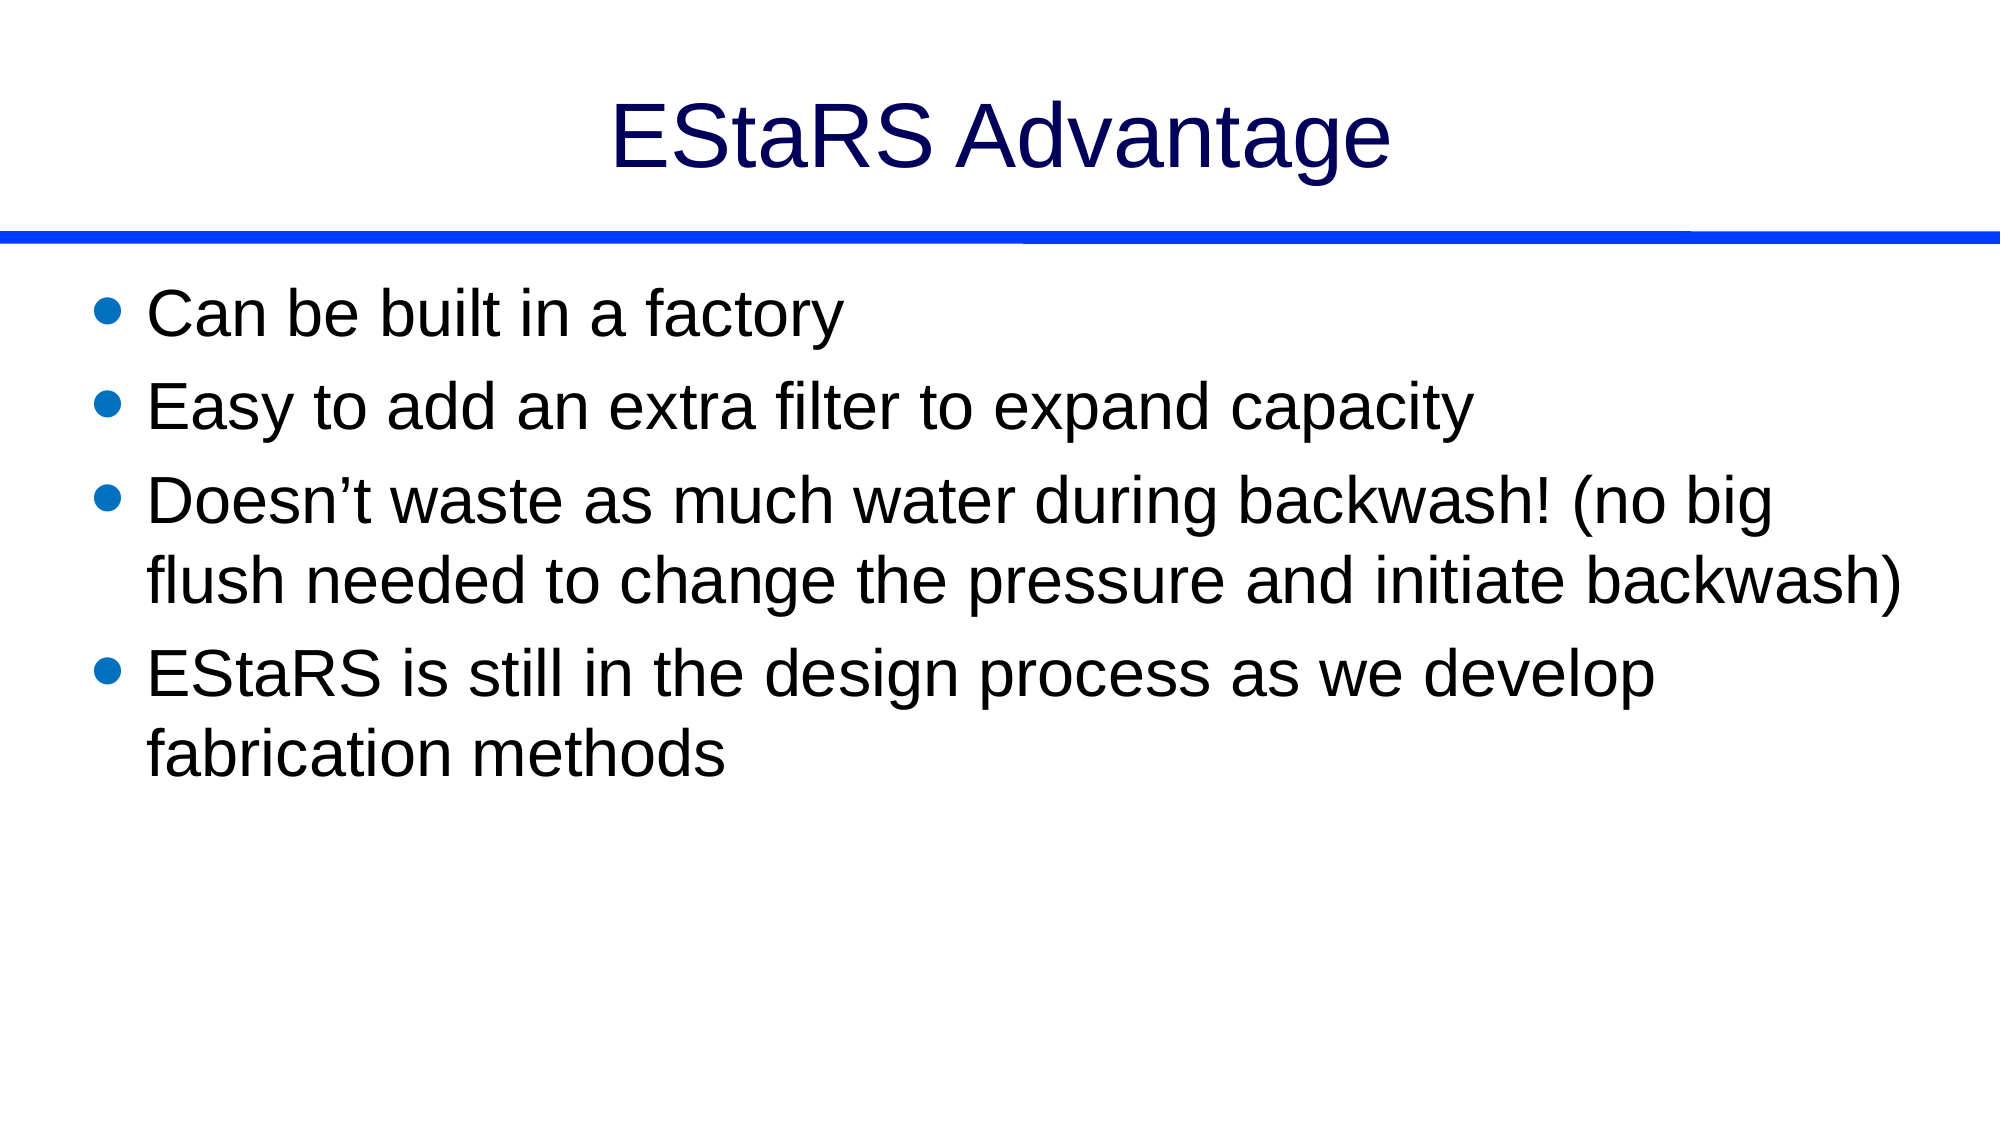

# EStaRS Advantage
Can be built in a factory
Easy to add an extra filter to expand capacity
Doesn’t waste as much water during backwash! (no big flush needed to change the pressure and initiate backwash)
EStaRS is still in the design process as we develop fabrication methods